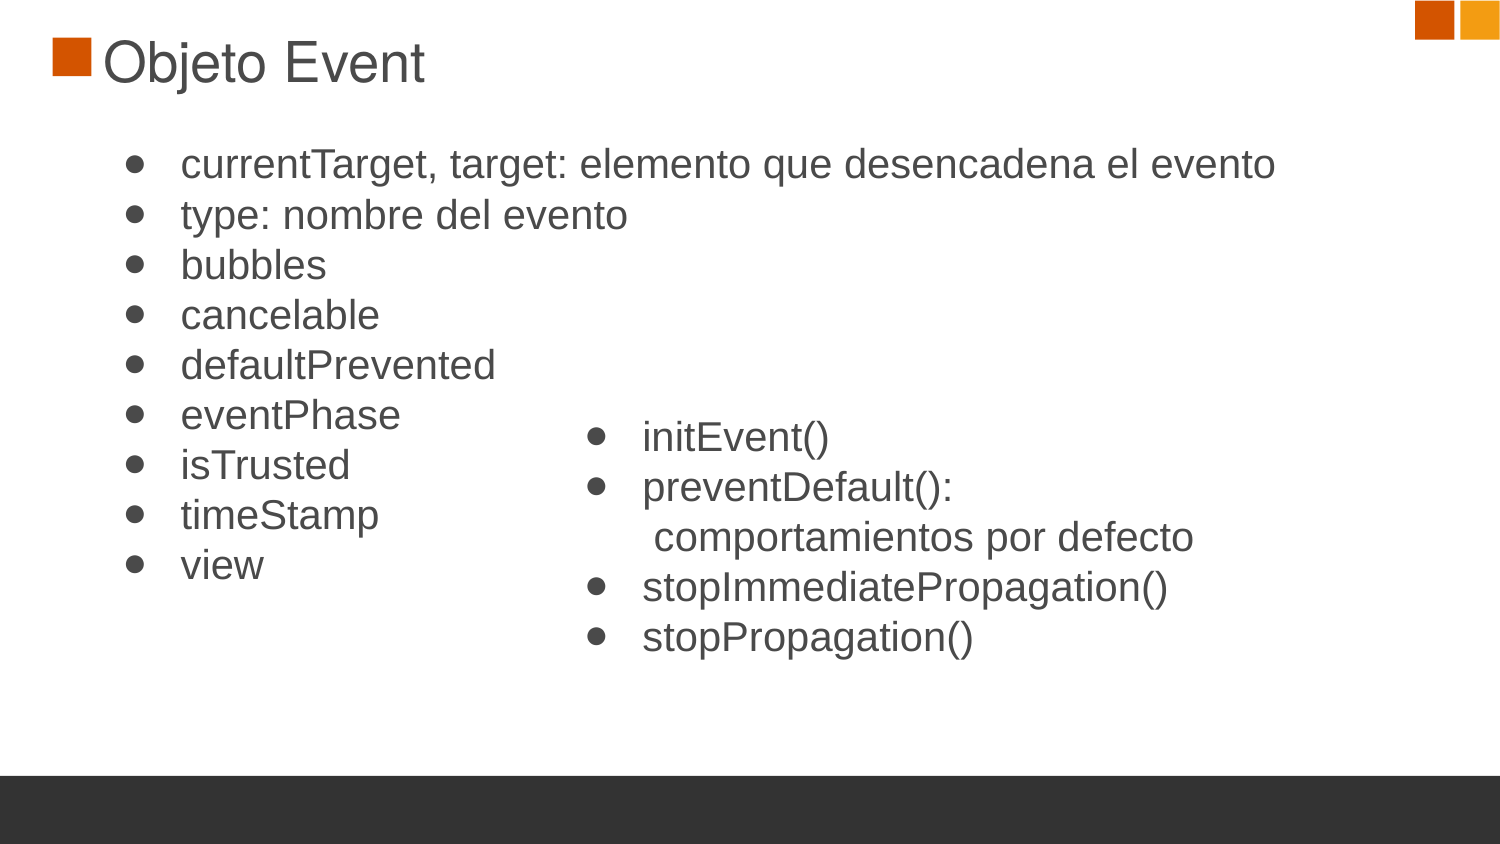

# Objeto Event
currentTarget, target: elemento que desencadena el evento
type: nombre del evento
bubbles
cancelable
defaultPrevented
eventPhase
isTrusted
timeStamp
view
initEvent()
preventDefault():
 comportamientos por defecto
stopImmediatePropagation()
stopPropagation()